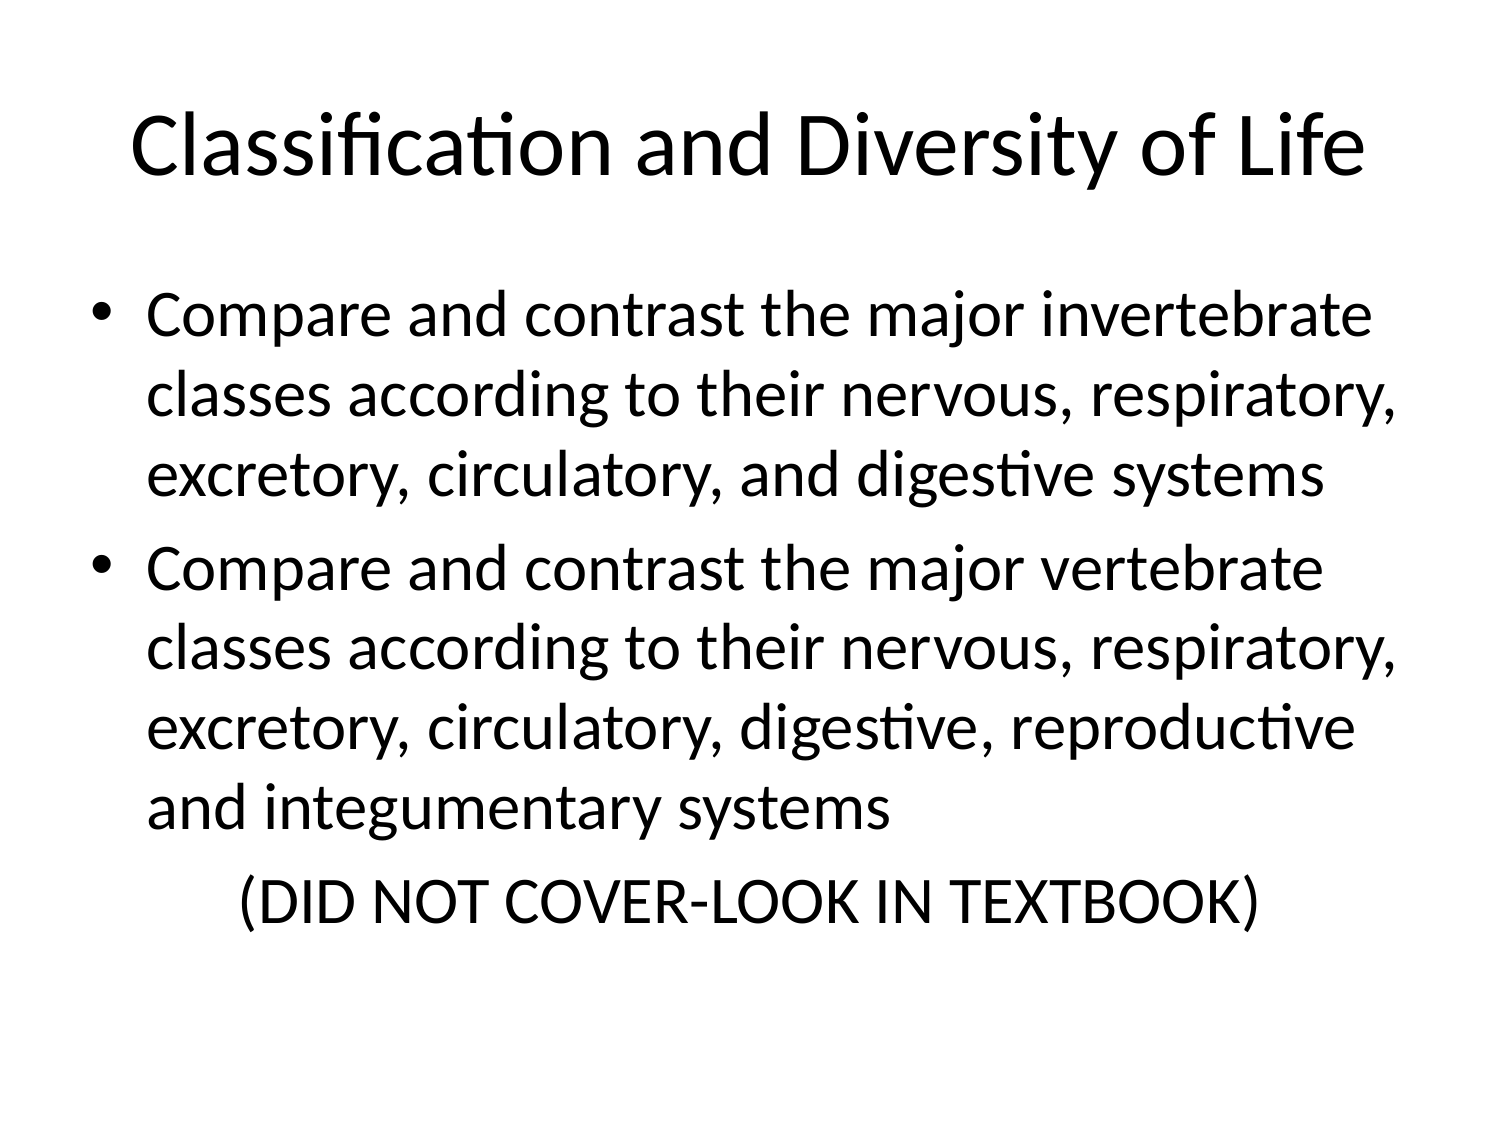

# Classification and Diversity of Life
Compare and contrast the major invertebrate classes according to their nervous, respiratory, excretory, circulatory, and digestive systems
Compare and contrast the major vertebrate classes according to their nervous, respiratory, excretory, circulatory, digestive, reproductive and integumentary systems
(DID NOT COVER-LOOK IN TEXTBOOK)